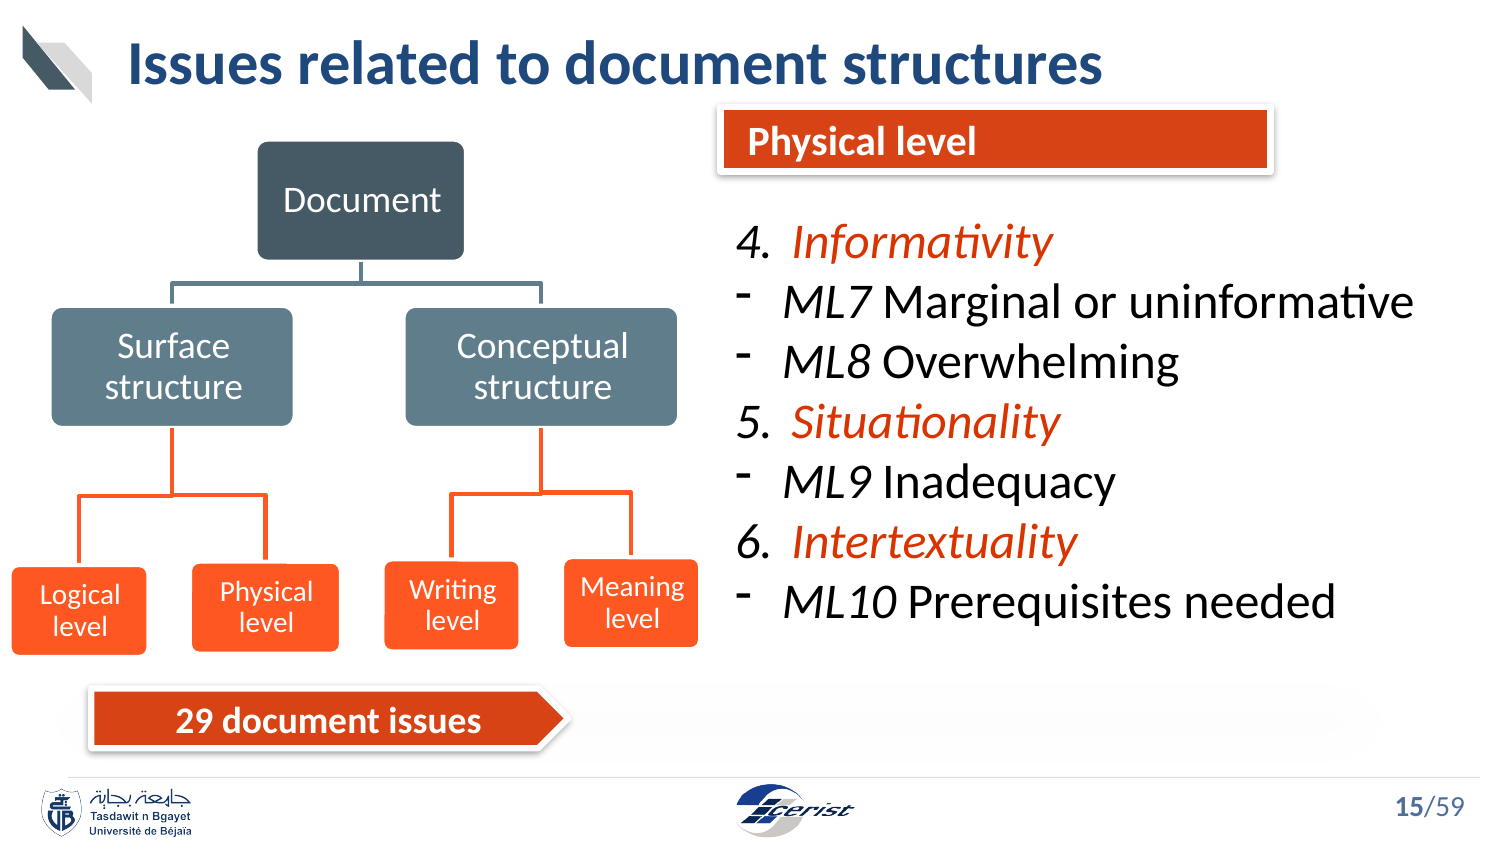

# Issues related to document structures
Physical level
Document
Surface structure
Logical level
Physical level
Conceptual structure
Writing level
Meaning level
Informativity
ML7 Marginal or uninformative
ML8 Overwhelming
Situationality
ML9 Inadequacy
Intertextuality
ML10 Prerequisites needed

29 document issues
15/59